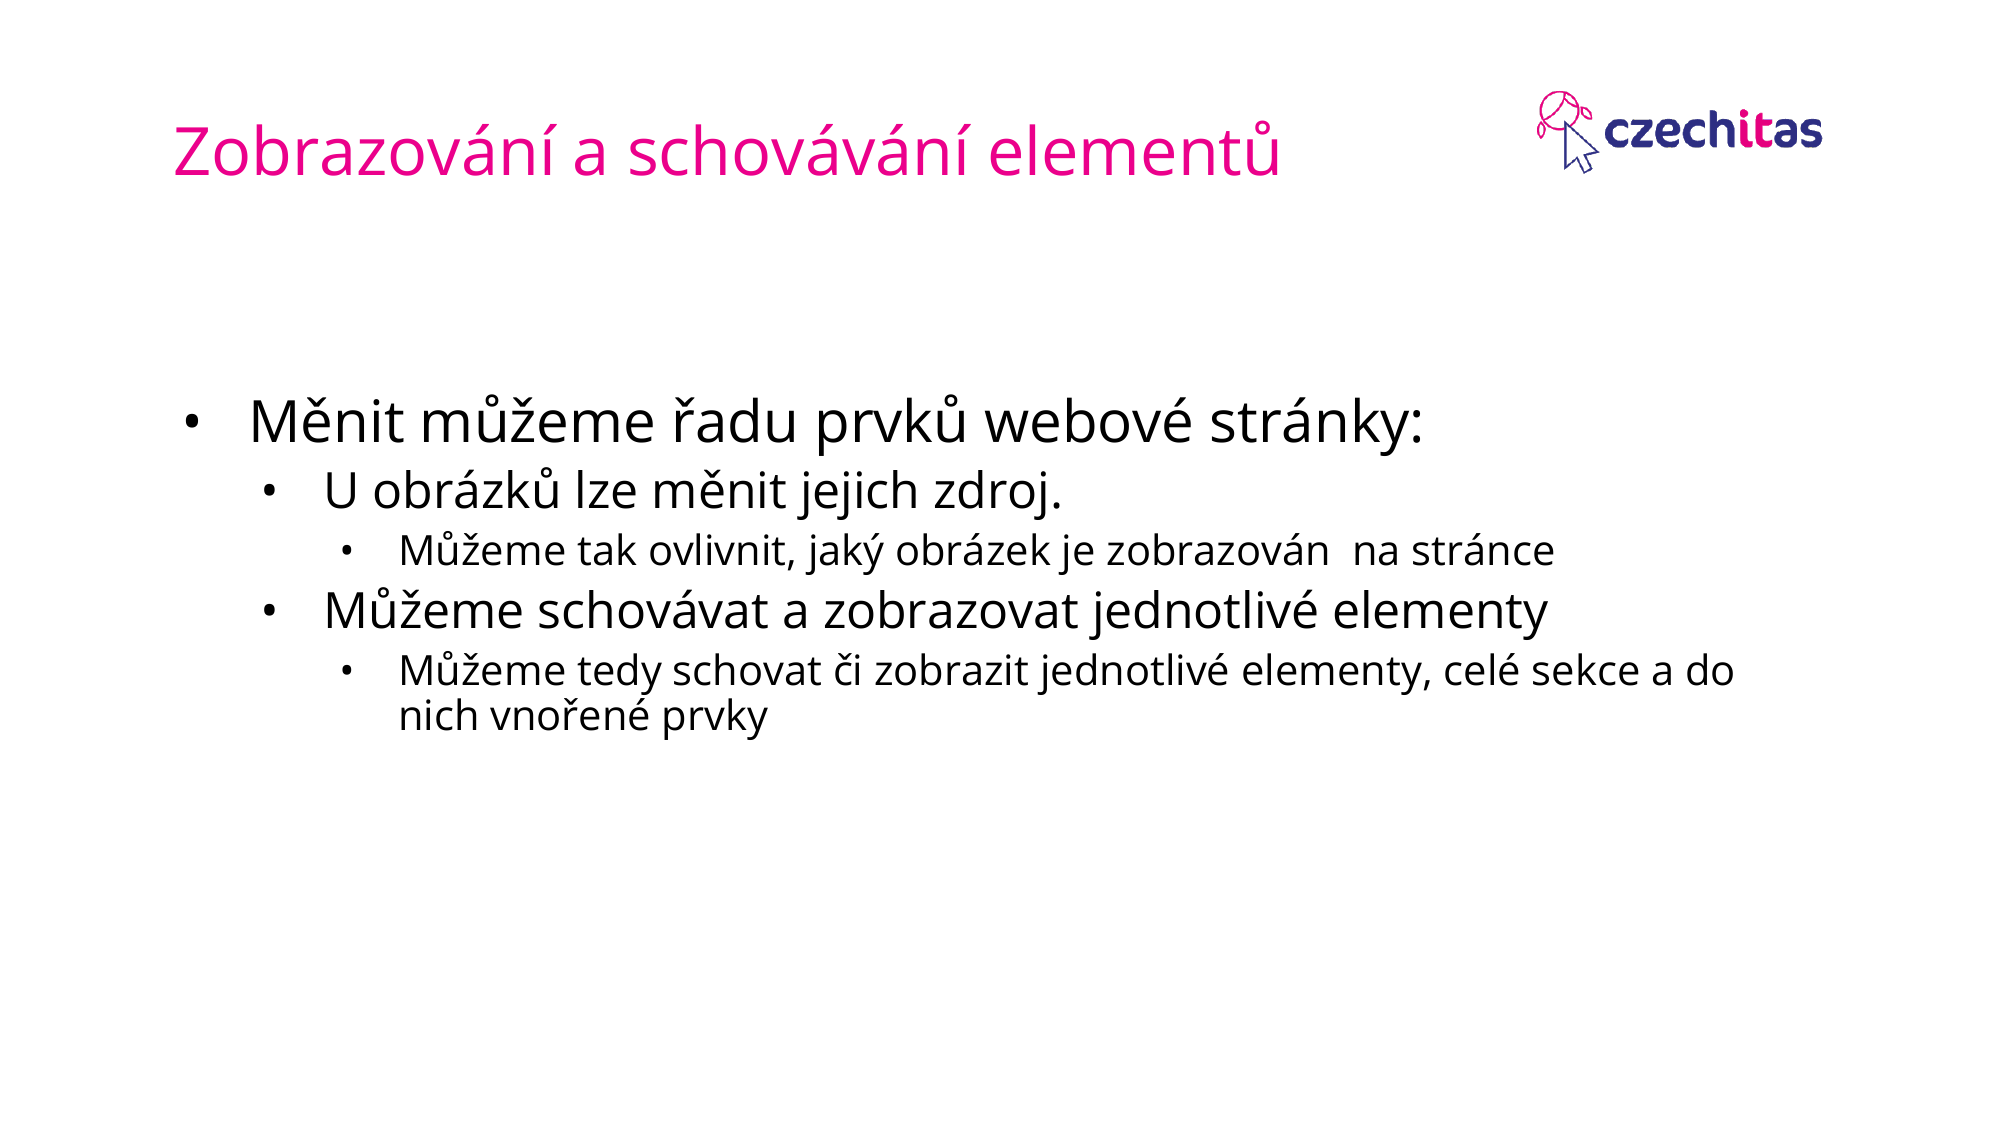

# Zobrazování a schovávání elementů
Měnit můžeme řadu prvků webové stránky:
U obrázků lze měnit jejich zdroj.
Můžeme tak ovlivnit, jaký obrázek je zobrazován  na stránce
Můžeme schovávat a zobrazovat jednotlivé elementy
Můžeme tedy schovat či zobrazit jednotlivé elementy, celé sekce a do nich vnořené prvky